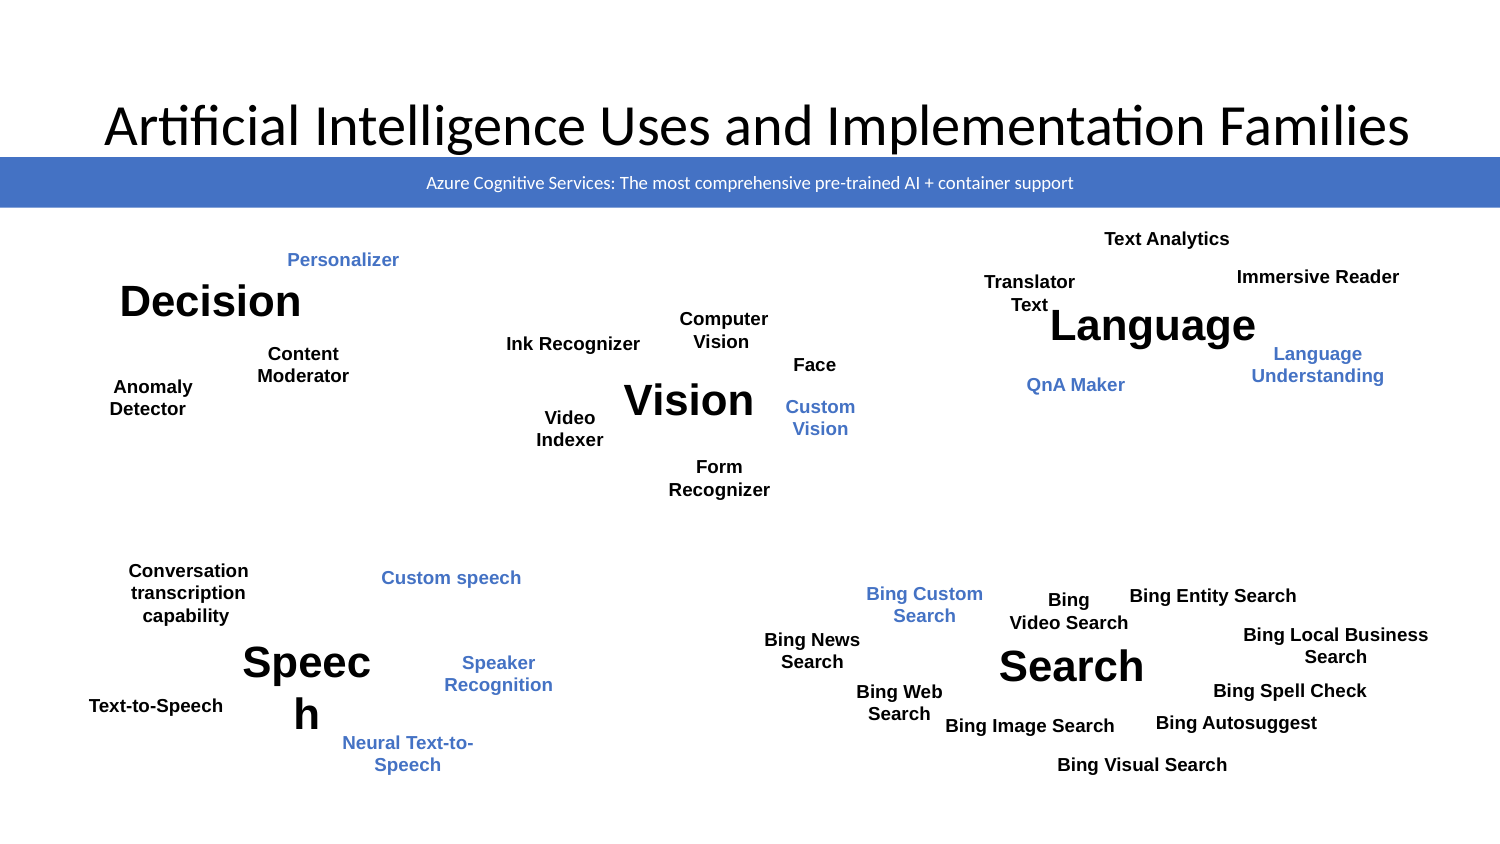

# Artificial Intelligence Uses and Implementation Families
Azure Cognitive Services: The most comprehensive pre-trained AI + container support
Text Analytics
Personalizer
Immersive Reader
Translator Text
Decision
Language
Computer Vision
Ink Recognizer
Language Understanding
Content Moderator
Face
QnA Maker
Vision
Anomaly Detector
Custom Vision
Video Indexer
Form Recognizer
Conversation transcription capability
Custom speech
Bing Custom Search
Bing Entity Search
Bing
Video Search
Bing Local Business Search
Bing News Search
Speech
Search
Speaker Recognition
Bing Spell Check
Bing Web Search
Text-to-Speech
Bing Autosuggest
Bing Image Search
Neural Text-to-Speech
Bing Visual Search